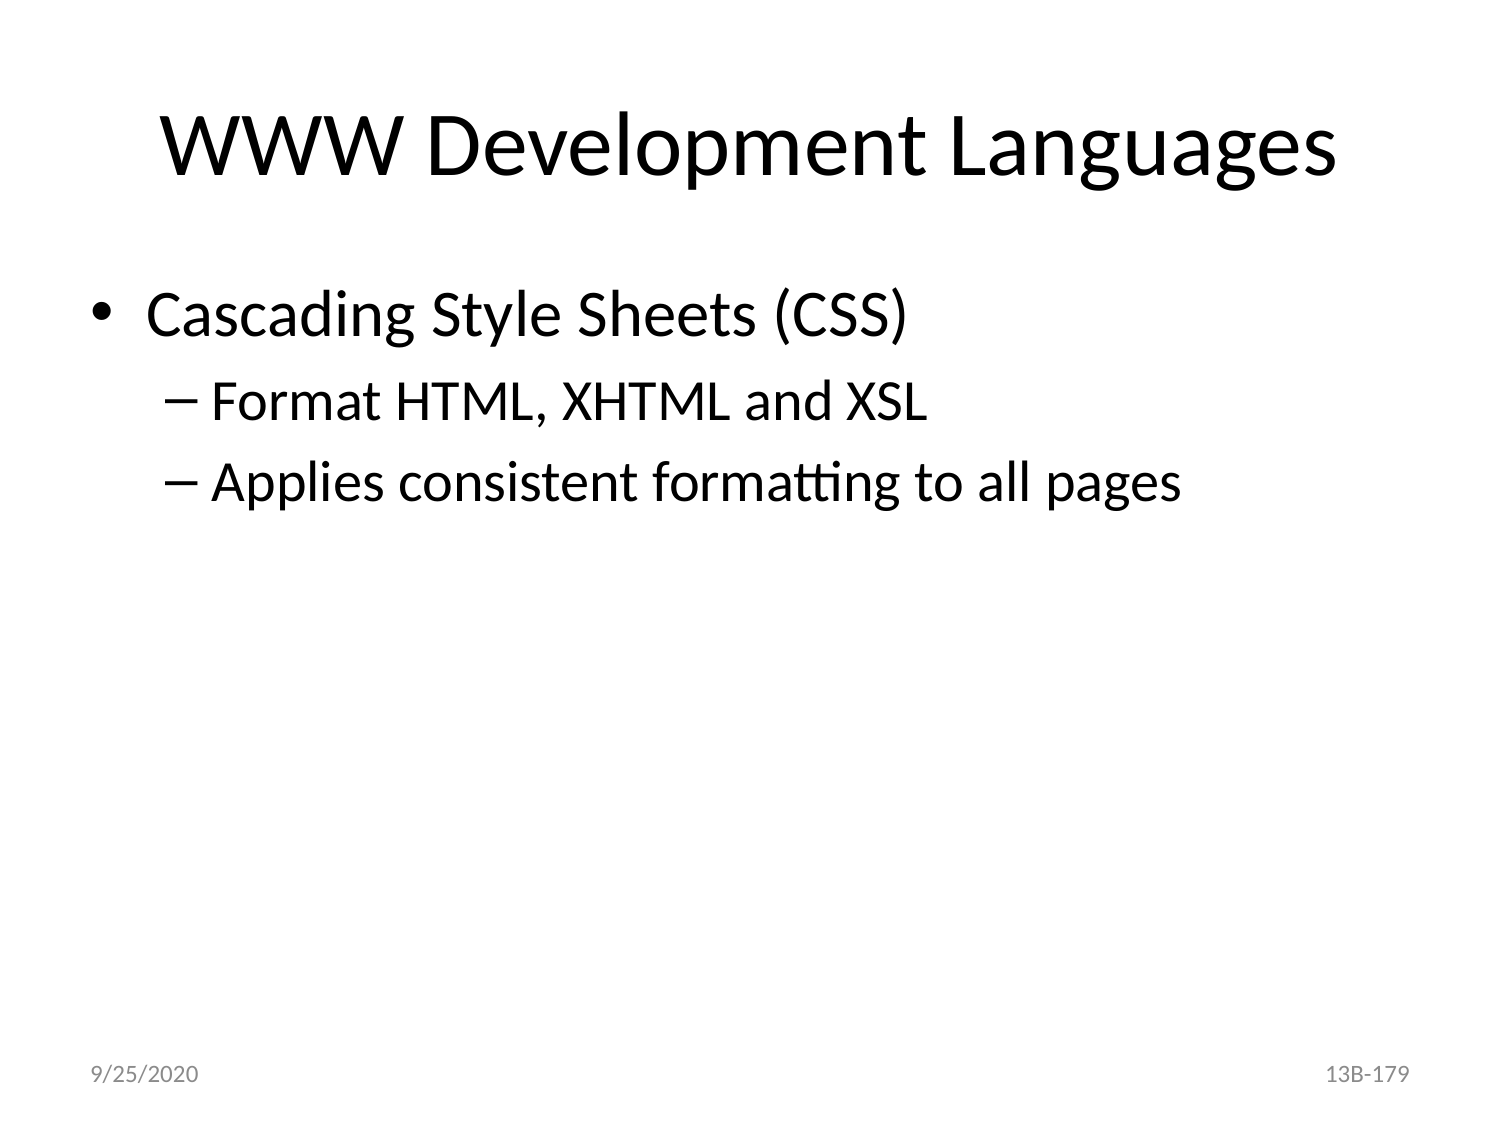

# WWW Development Languages
Cascading Style Sheets (CSS)
Format HTML, XHTML and XSL
Applies consistent formatting to all pages
13B-179
9/25/2020